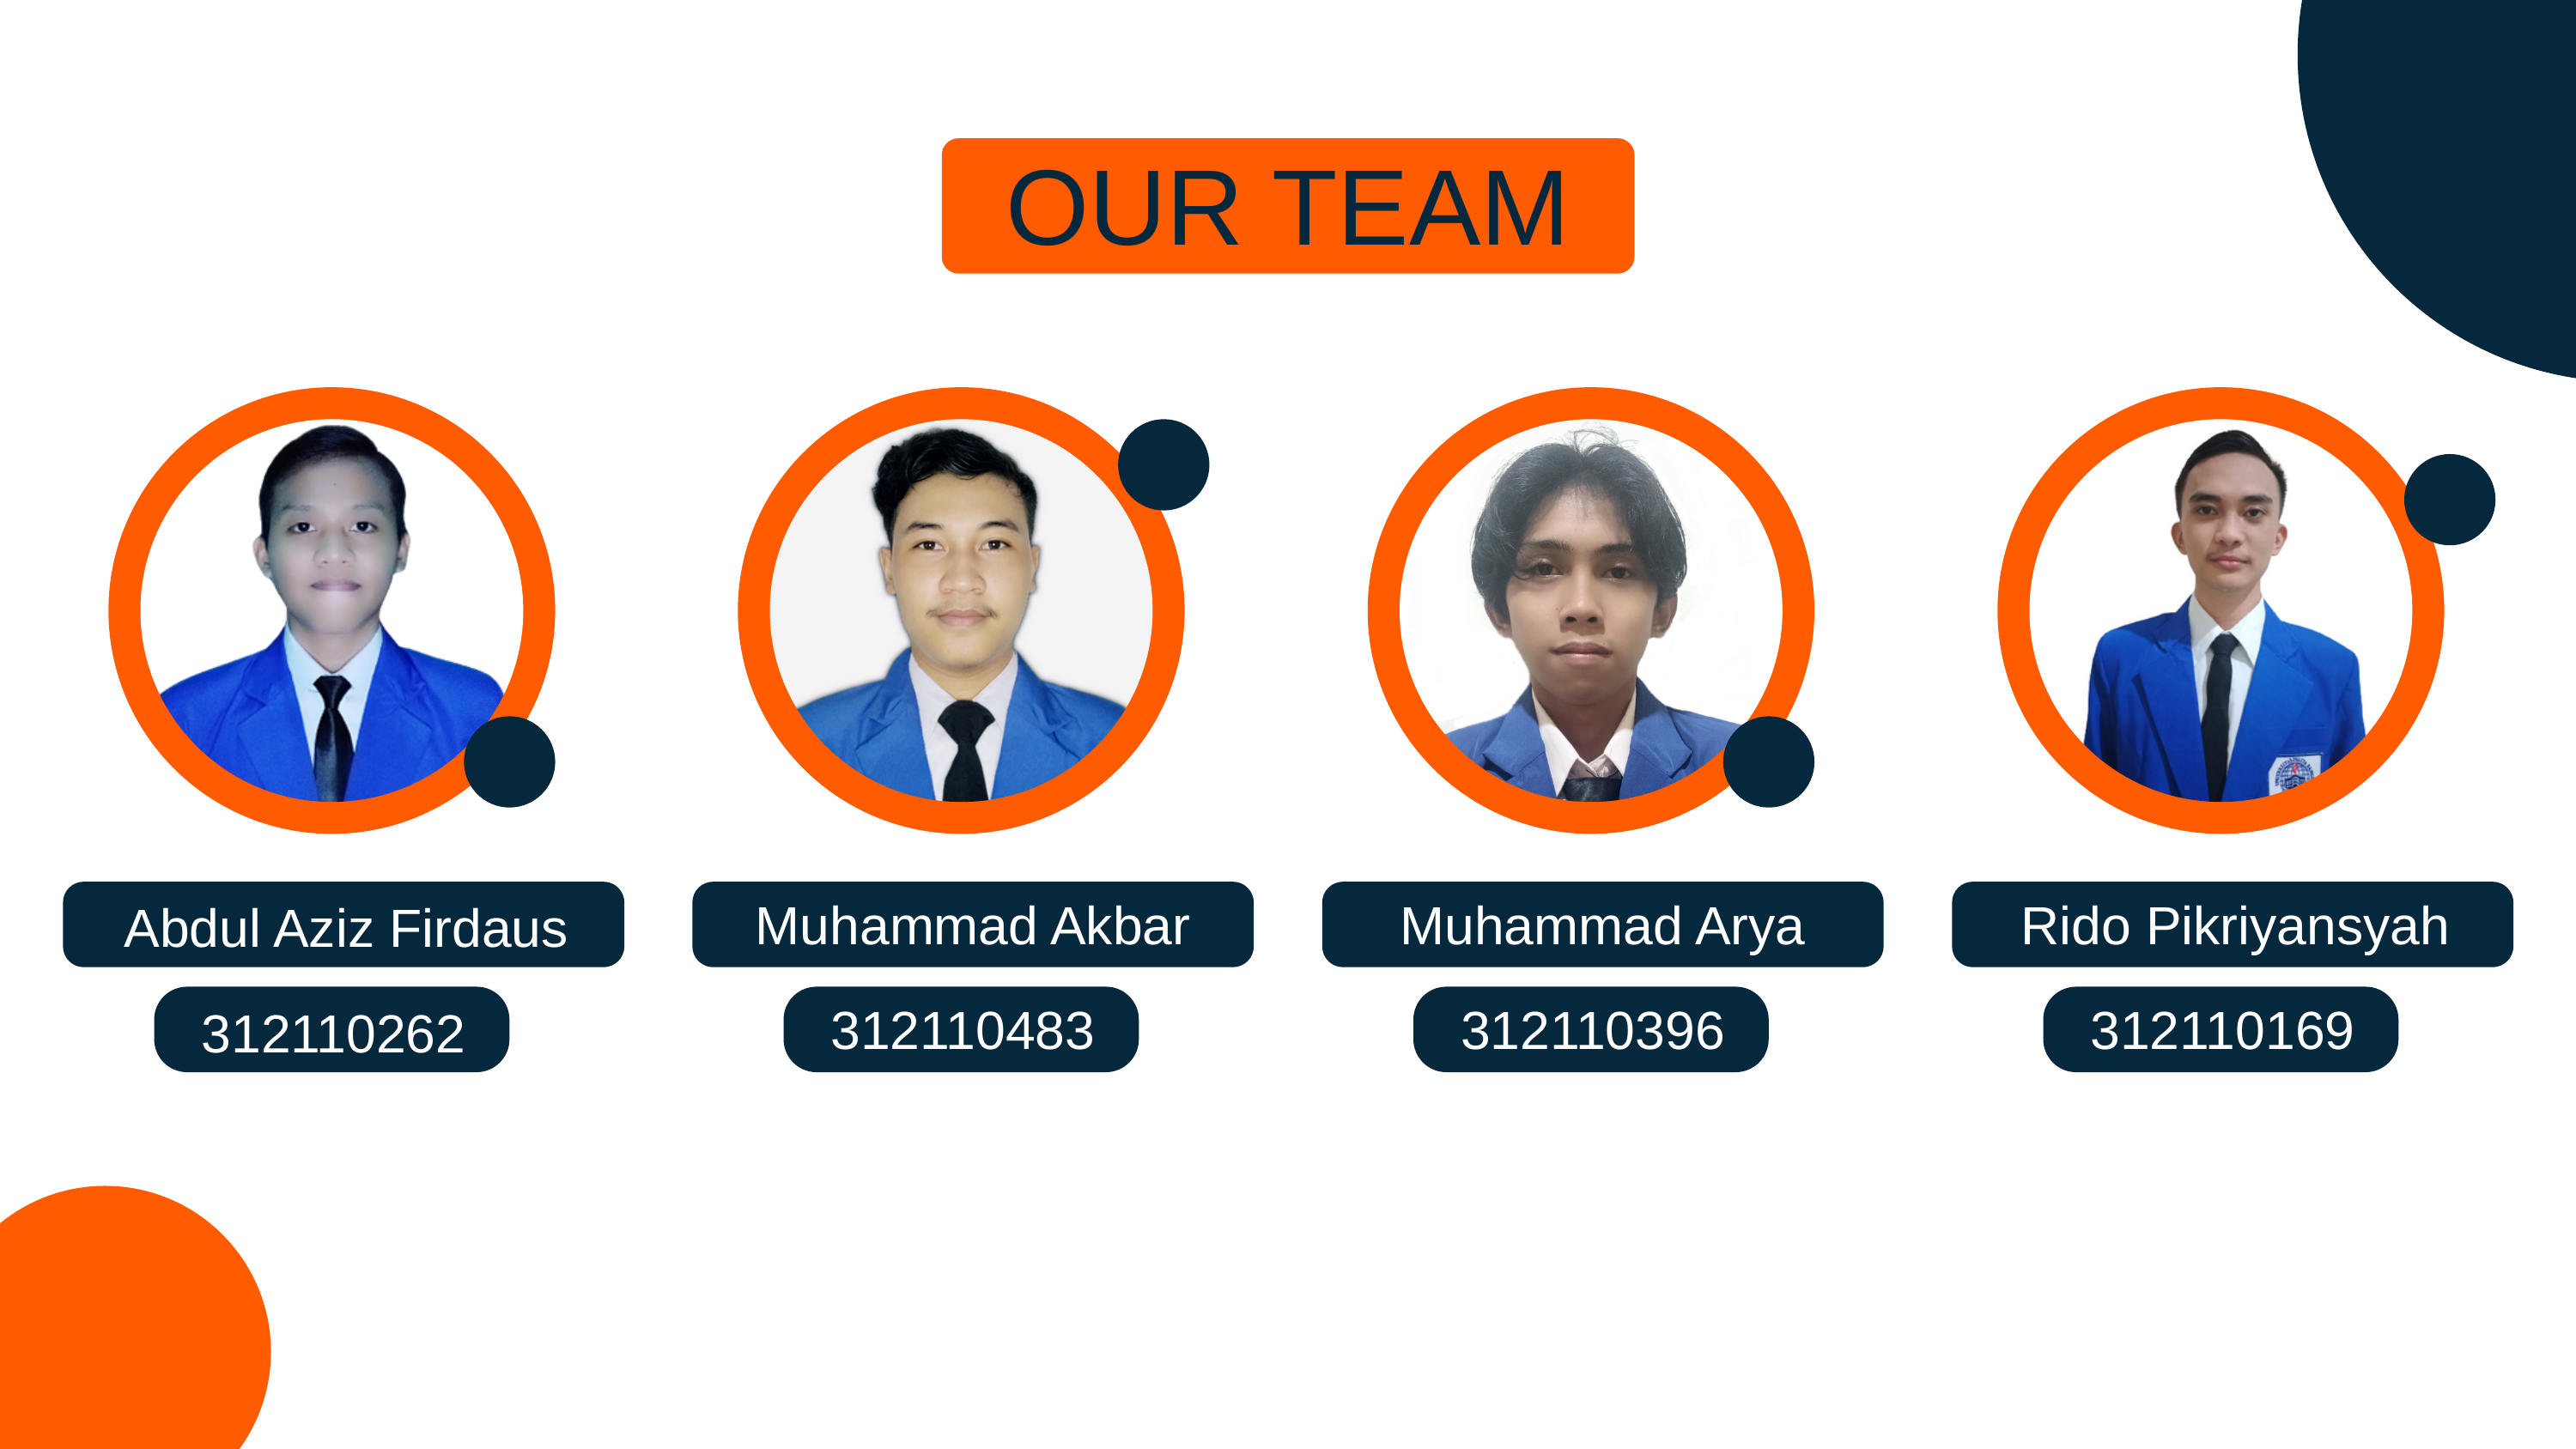

OUR TEAM

Abdul Aziz Firdaus

312110262

Muhammad Akbar
Muhammad Arya
Rido Pikriyansyah

312110483
312110396
312110169